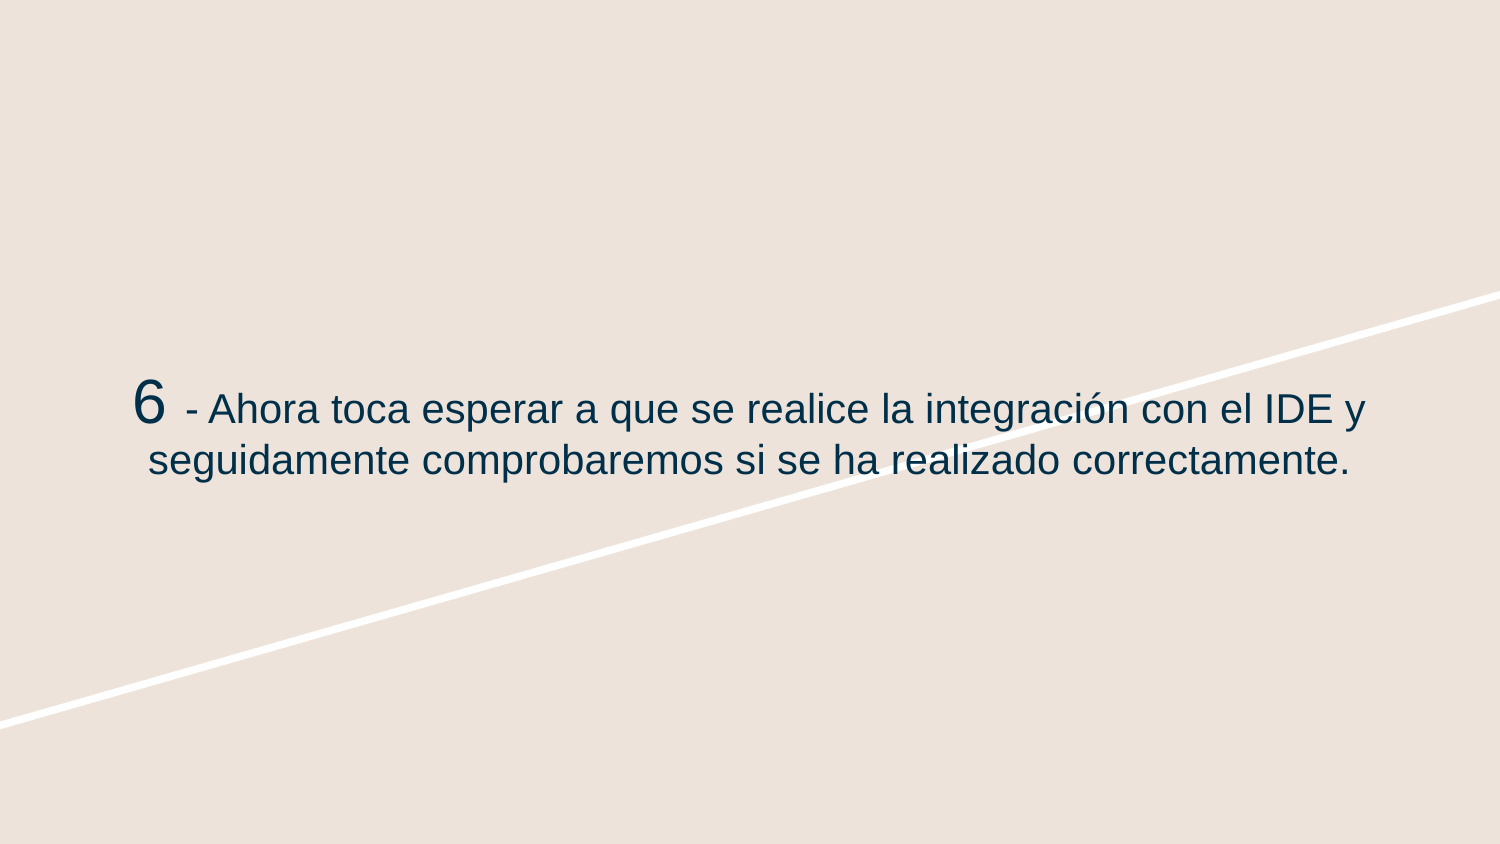

# 6 - Ahora toca esperar a que se realice la integración con el IDE y seguidamente comprobaremos si se ha realizado correctamente.